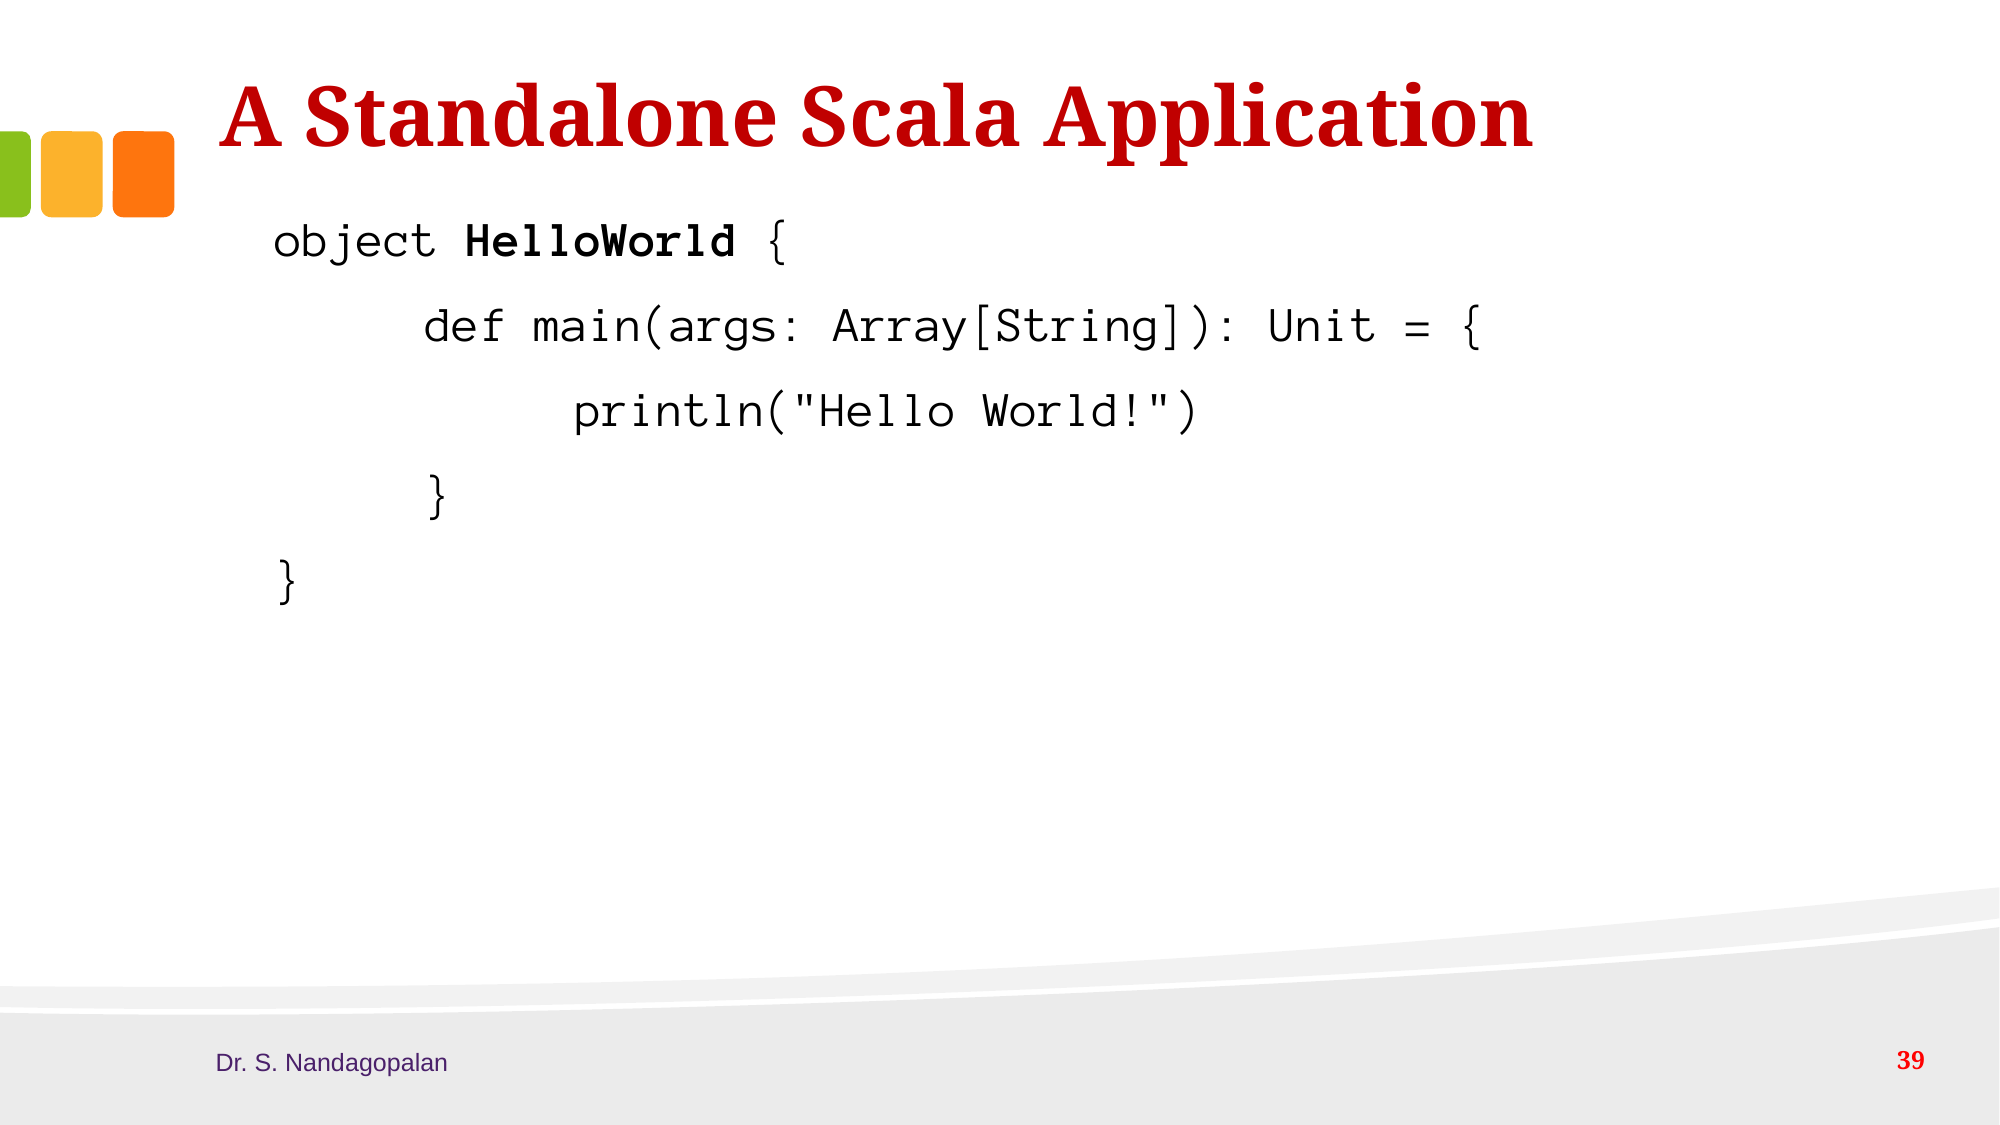

# A Standalone Scala Application
object HelloWorld {
	def main(args: Array[String]): Unit = {
		println("Hello World!")
	}
}
Dr. S. Nandagopalan
39